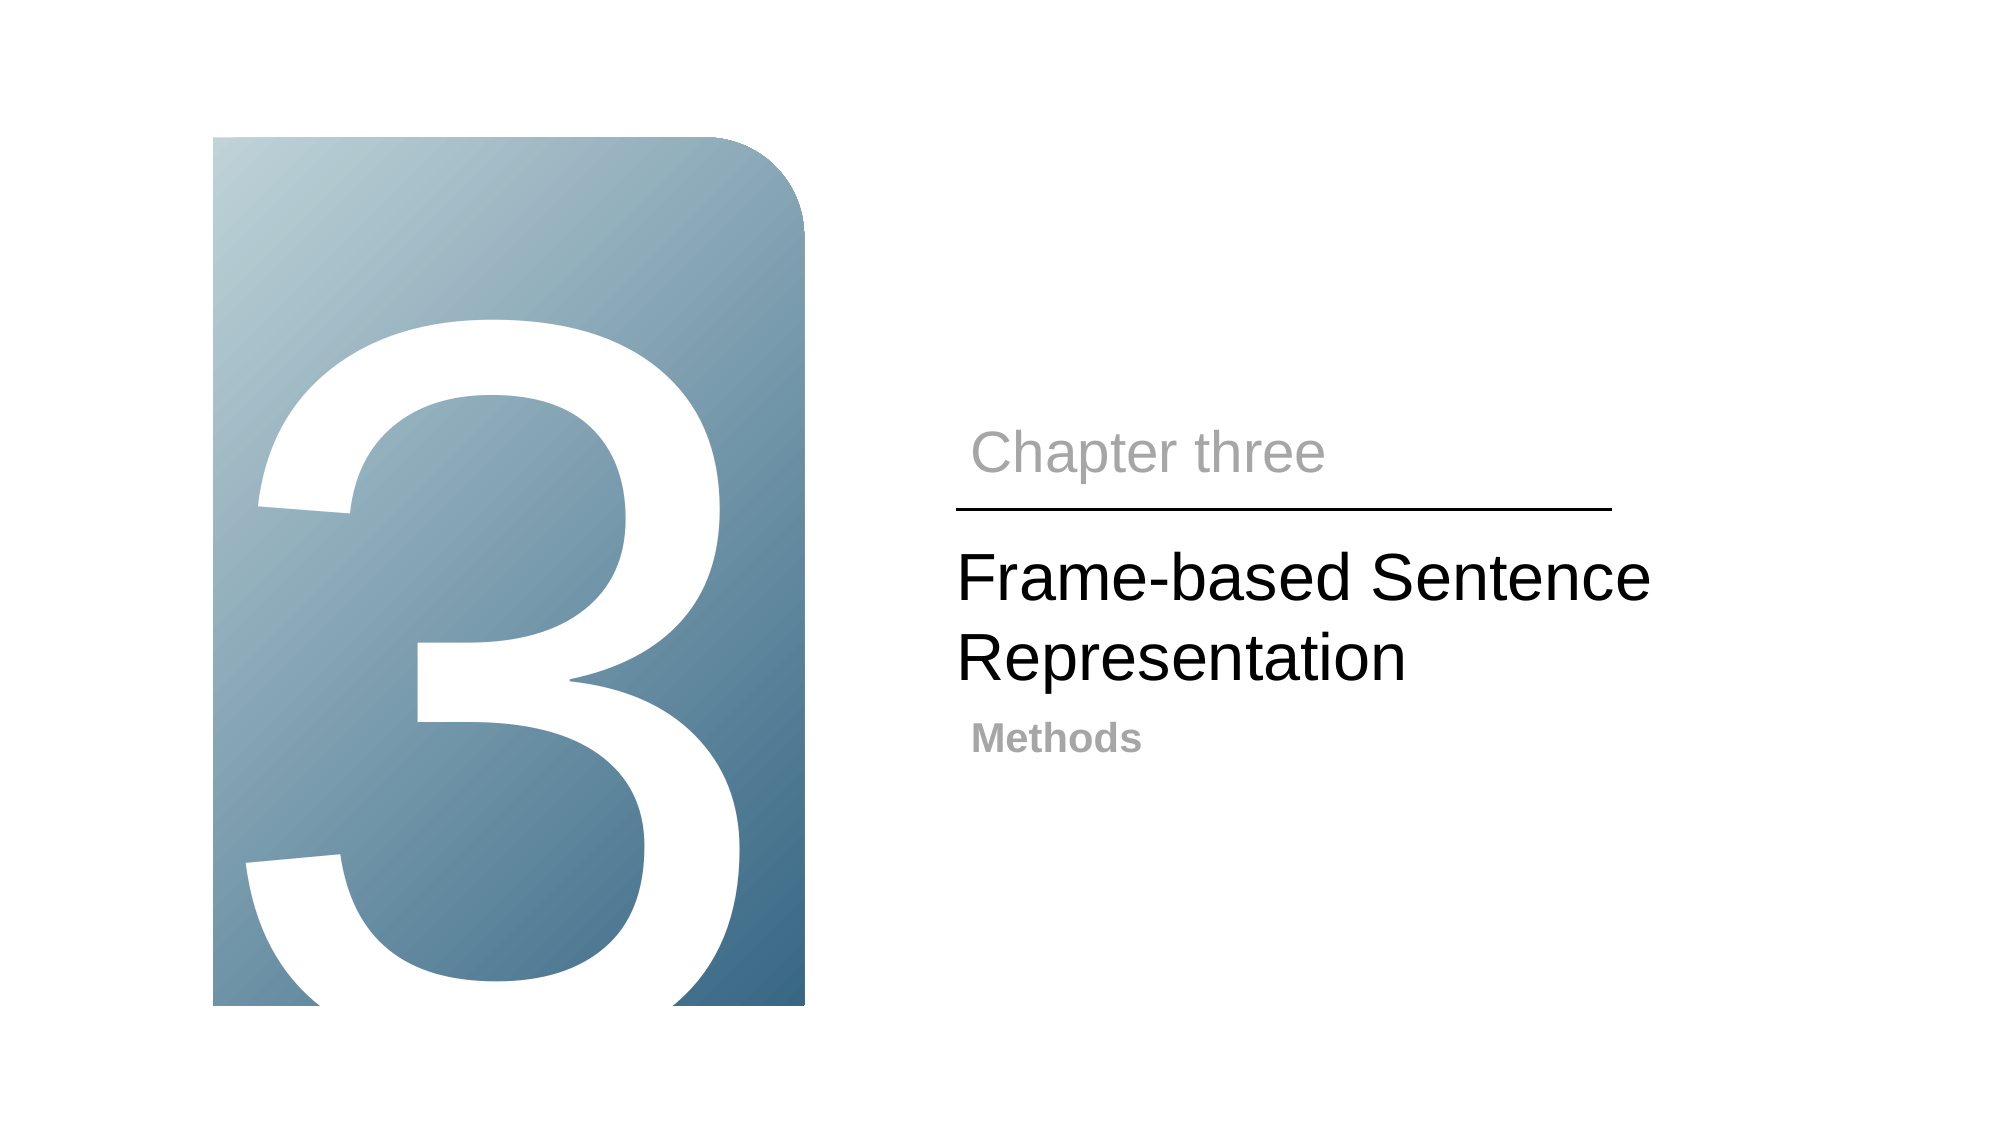

3

Chapter three
Frame-based Sentence
Representation
Methods